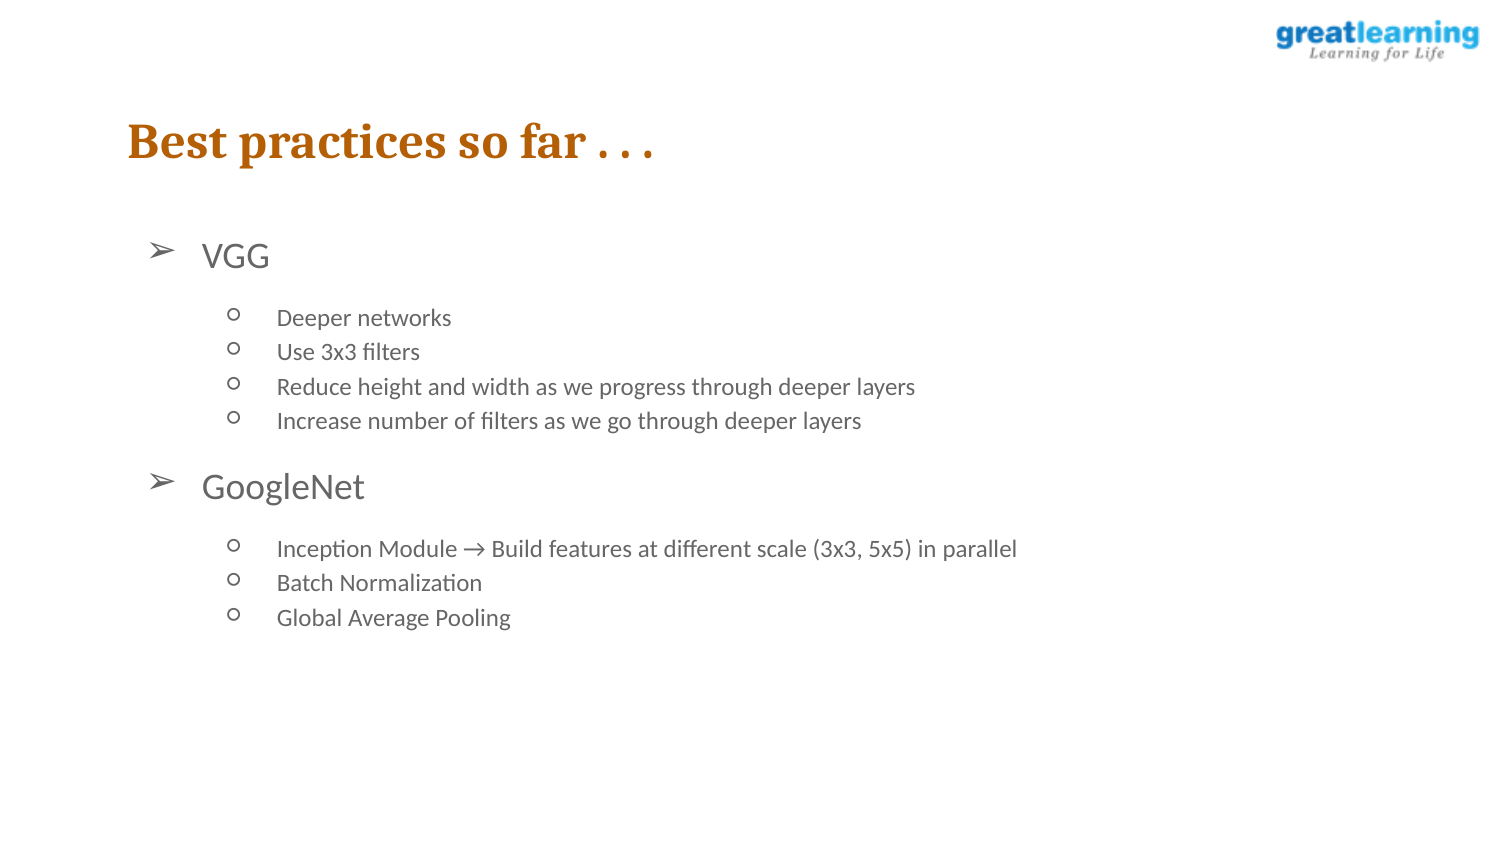

Best practices so far . . .

VGG
Deeper networks
Use 3x3 filters
Reduce height and width as we progress through deeper layers
Increase number of filters as we go through deeper layers
GoogleNet
Inception Module → Build features at different scale (3x3, 5x5) in parallel
Batch Normalization
Global Average Pooling